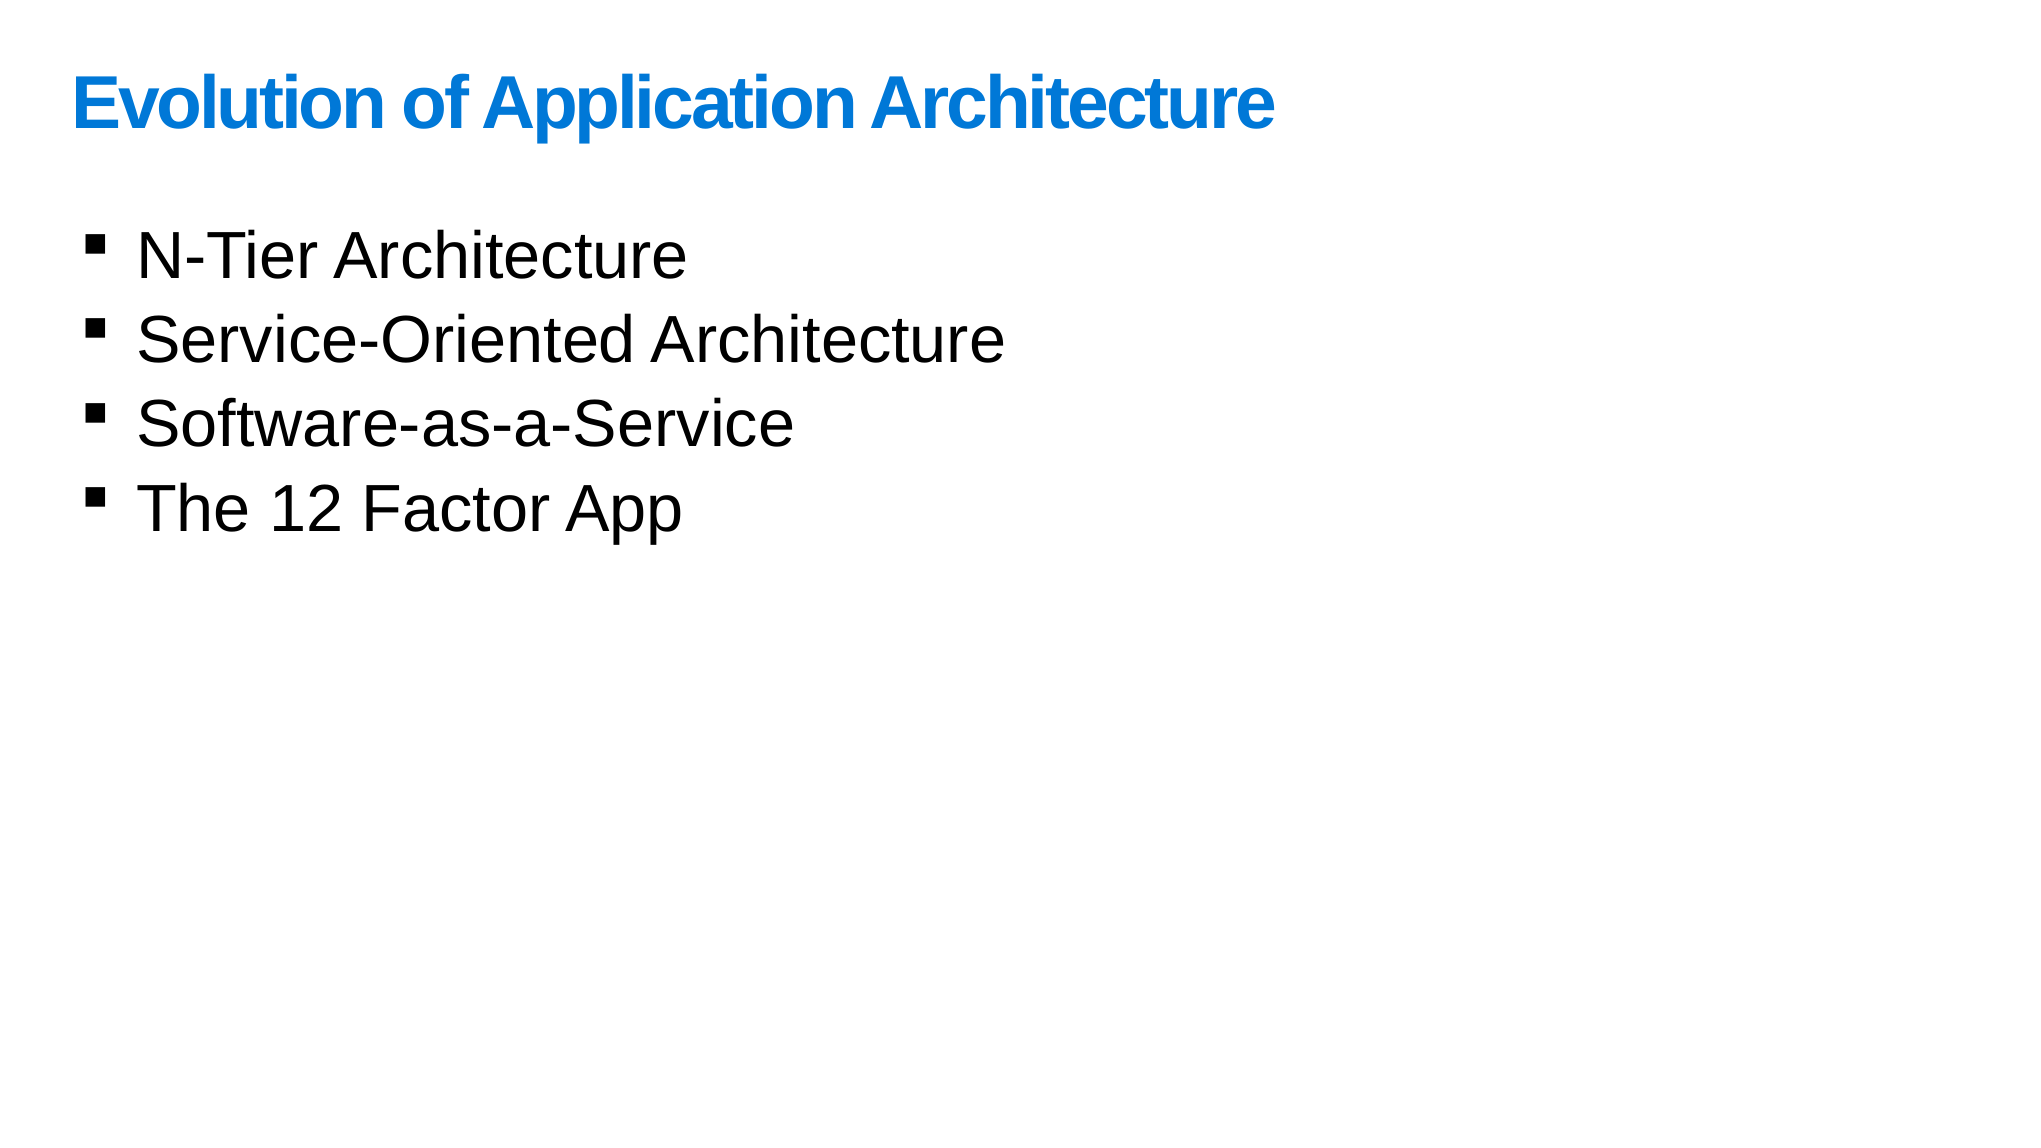

# Evolution of Application Architecture
N-Tier Architecture
Service-Oriented Architecture
Software-as-a-Service
The 12 Factor App